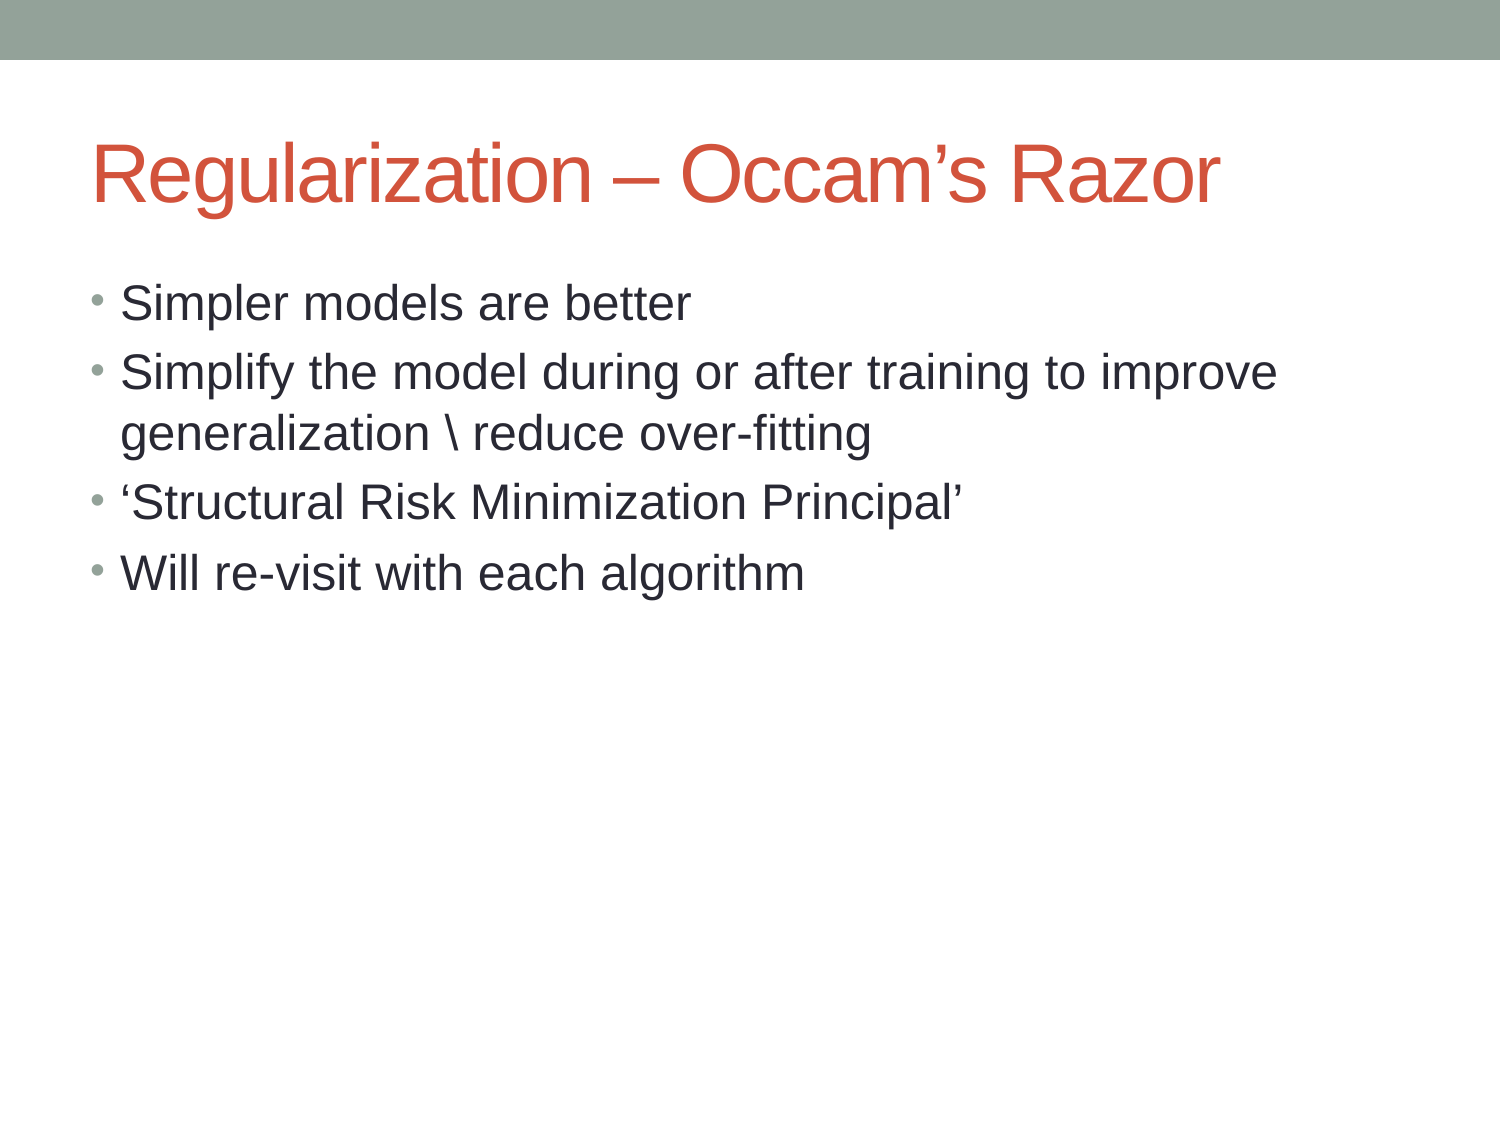

# Regularization – Occam’s Razor
Simpler models are better
Simplify the model during or after training to improve generalization \ reduce over-fitting
‘Structural Risk Minimization Principal’
Will re-visit with each algorithm